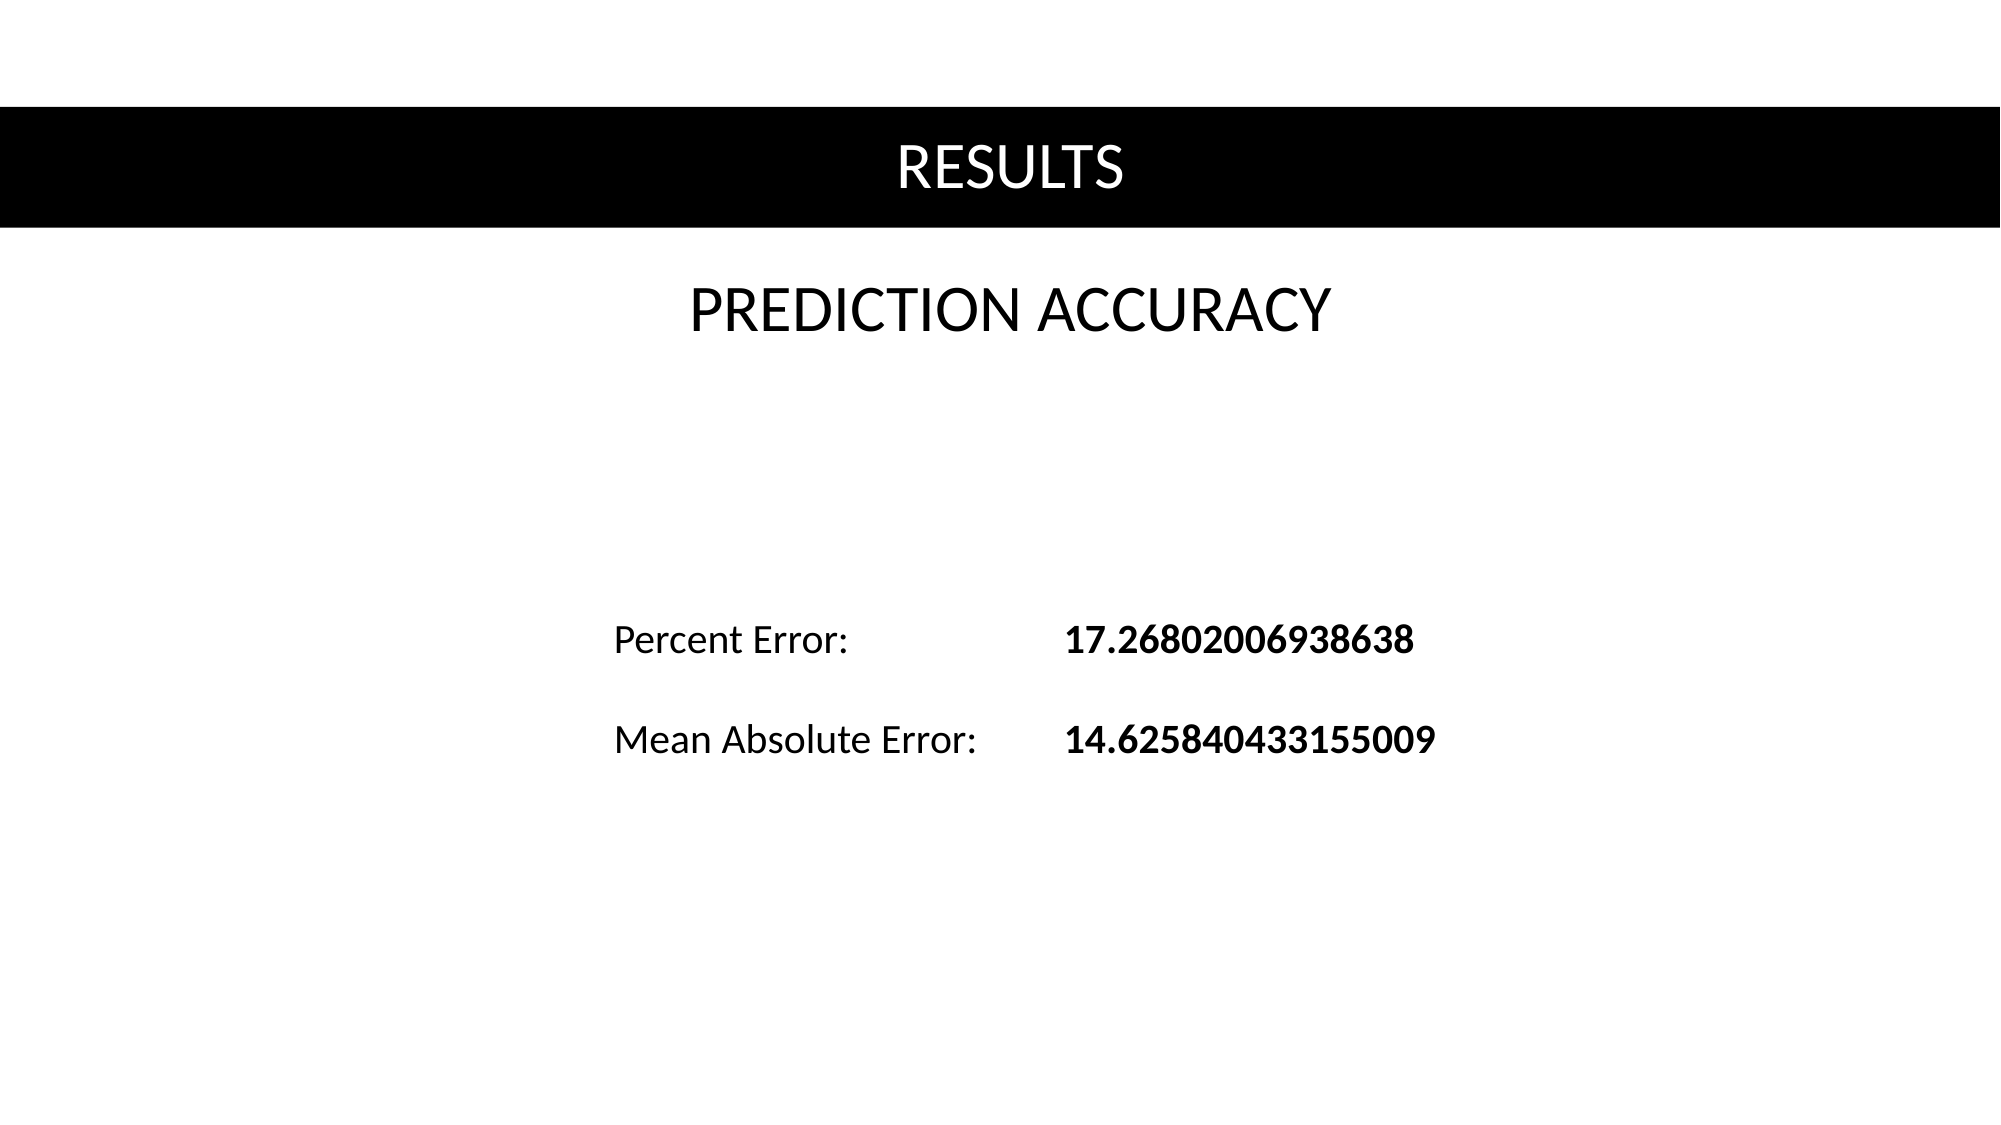

RESULTS

PREDICTION ACCURACY
Percent Error: 		17.26802006938638

Mean Absolute Error: 	14.625840433155009